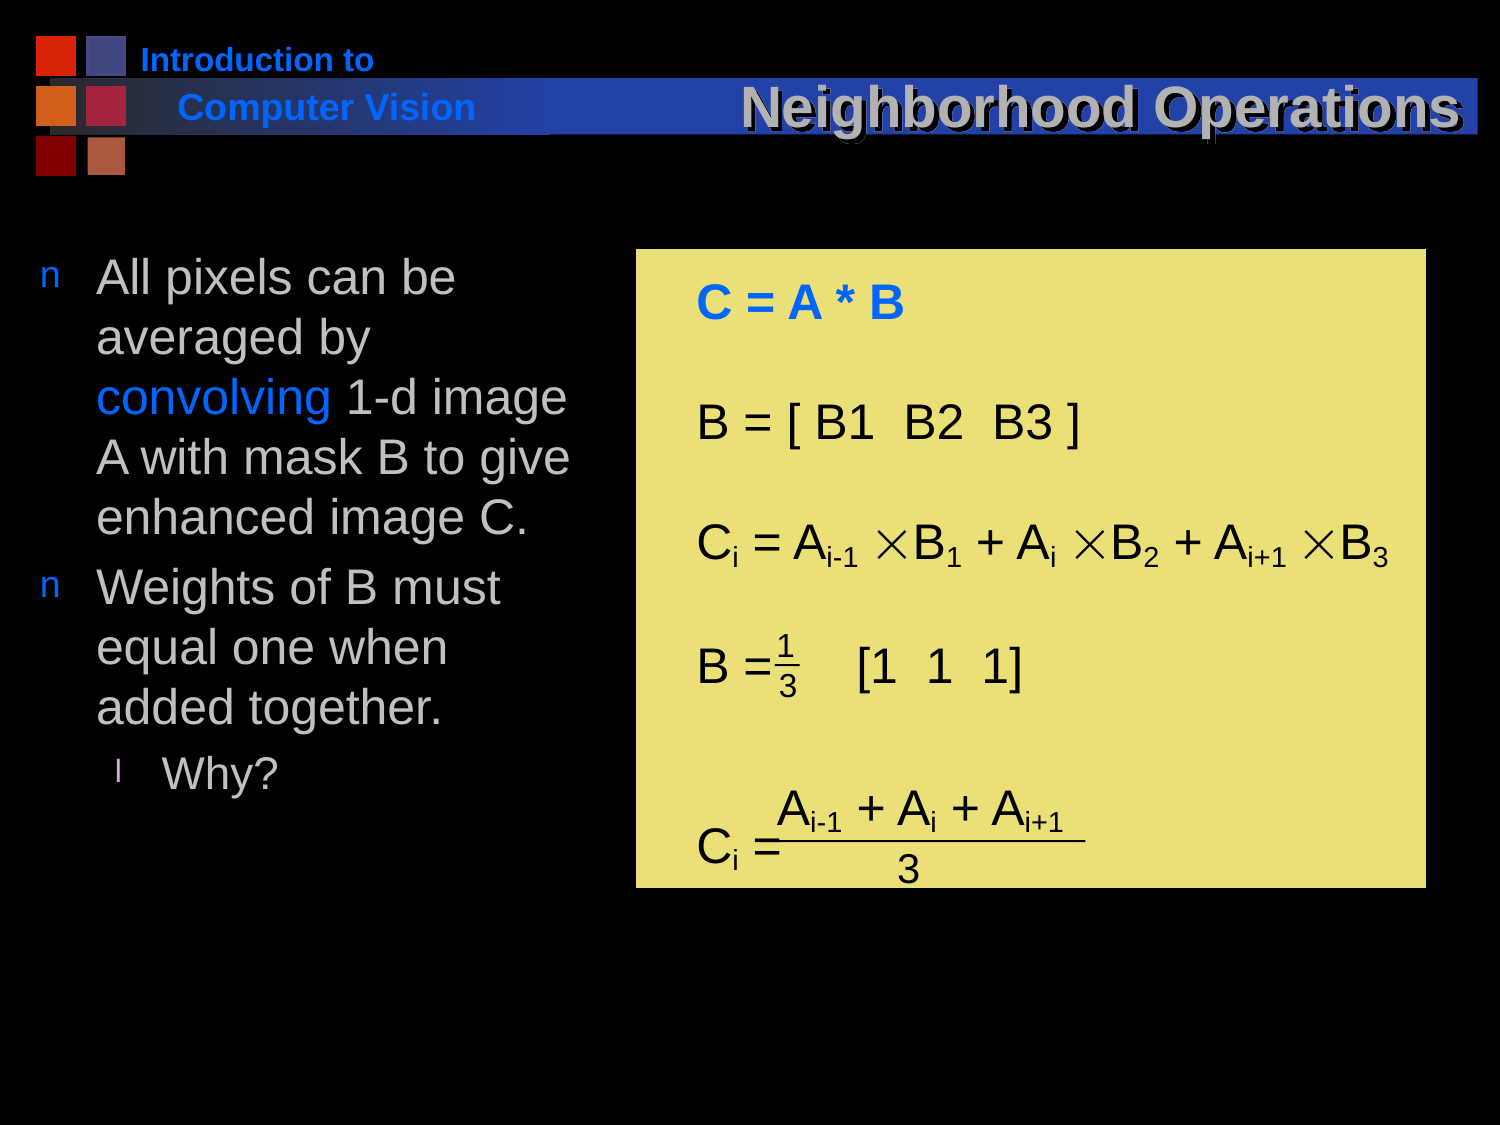

# Neighborhood Operations
All pixels can be averaged by convolving 1-d image A with mask B to give enhanced image C.
Weights of B must equal one when added together.
Why?

C = A * B

B = [ B1  B2  B3 ]

Ci = Ai-1 ×B1 + Ai ×B2 + Ai+1 ×B3

B =      [1  1  1]

Ci =
1
3

Ai-1 + Ai + Ai+1
3